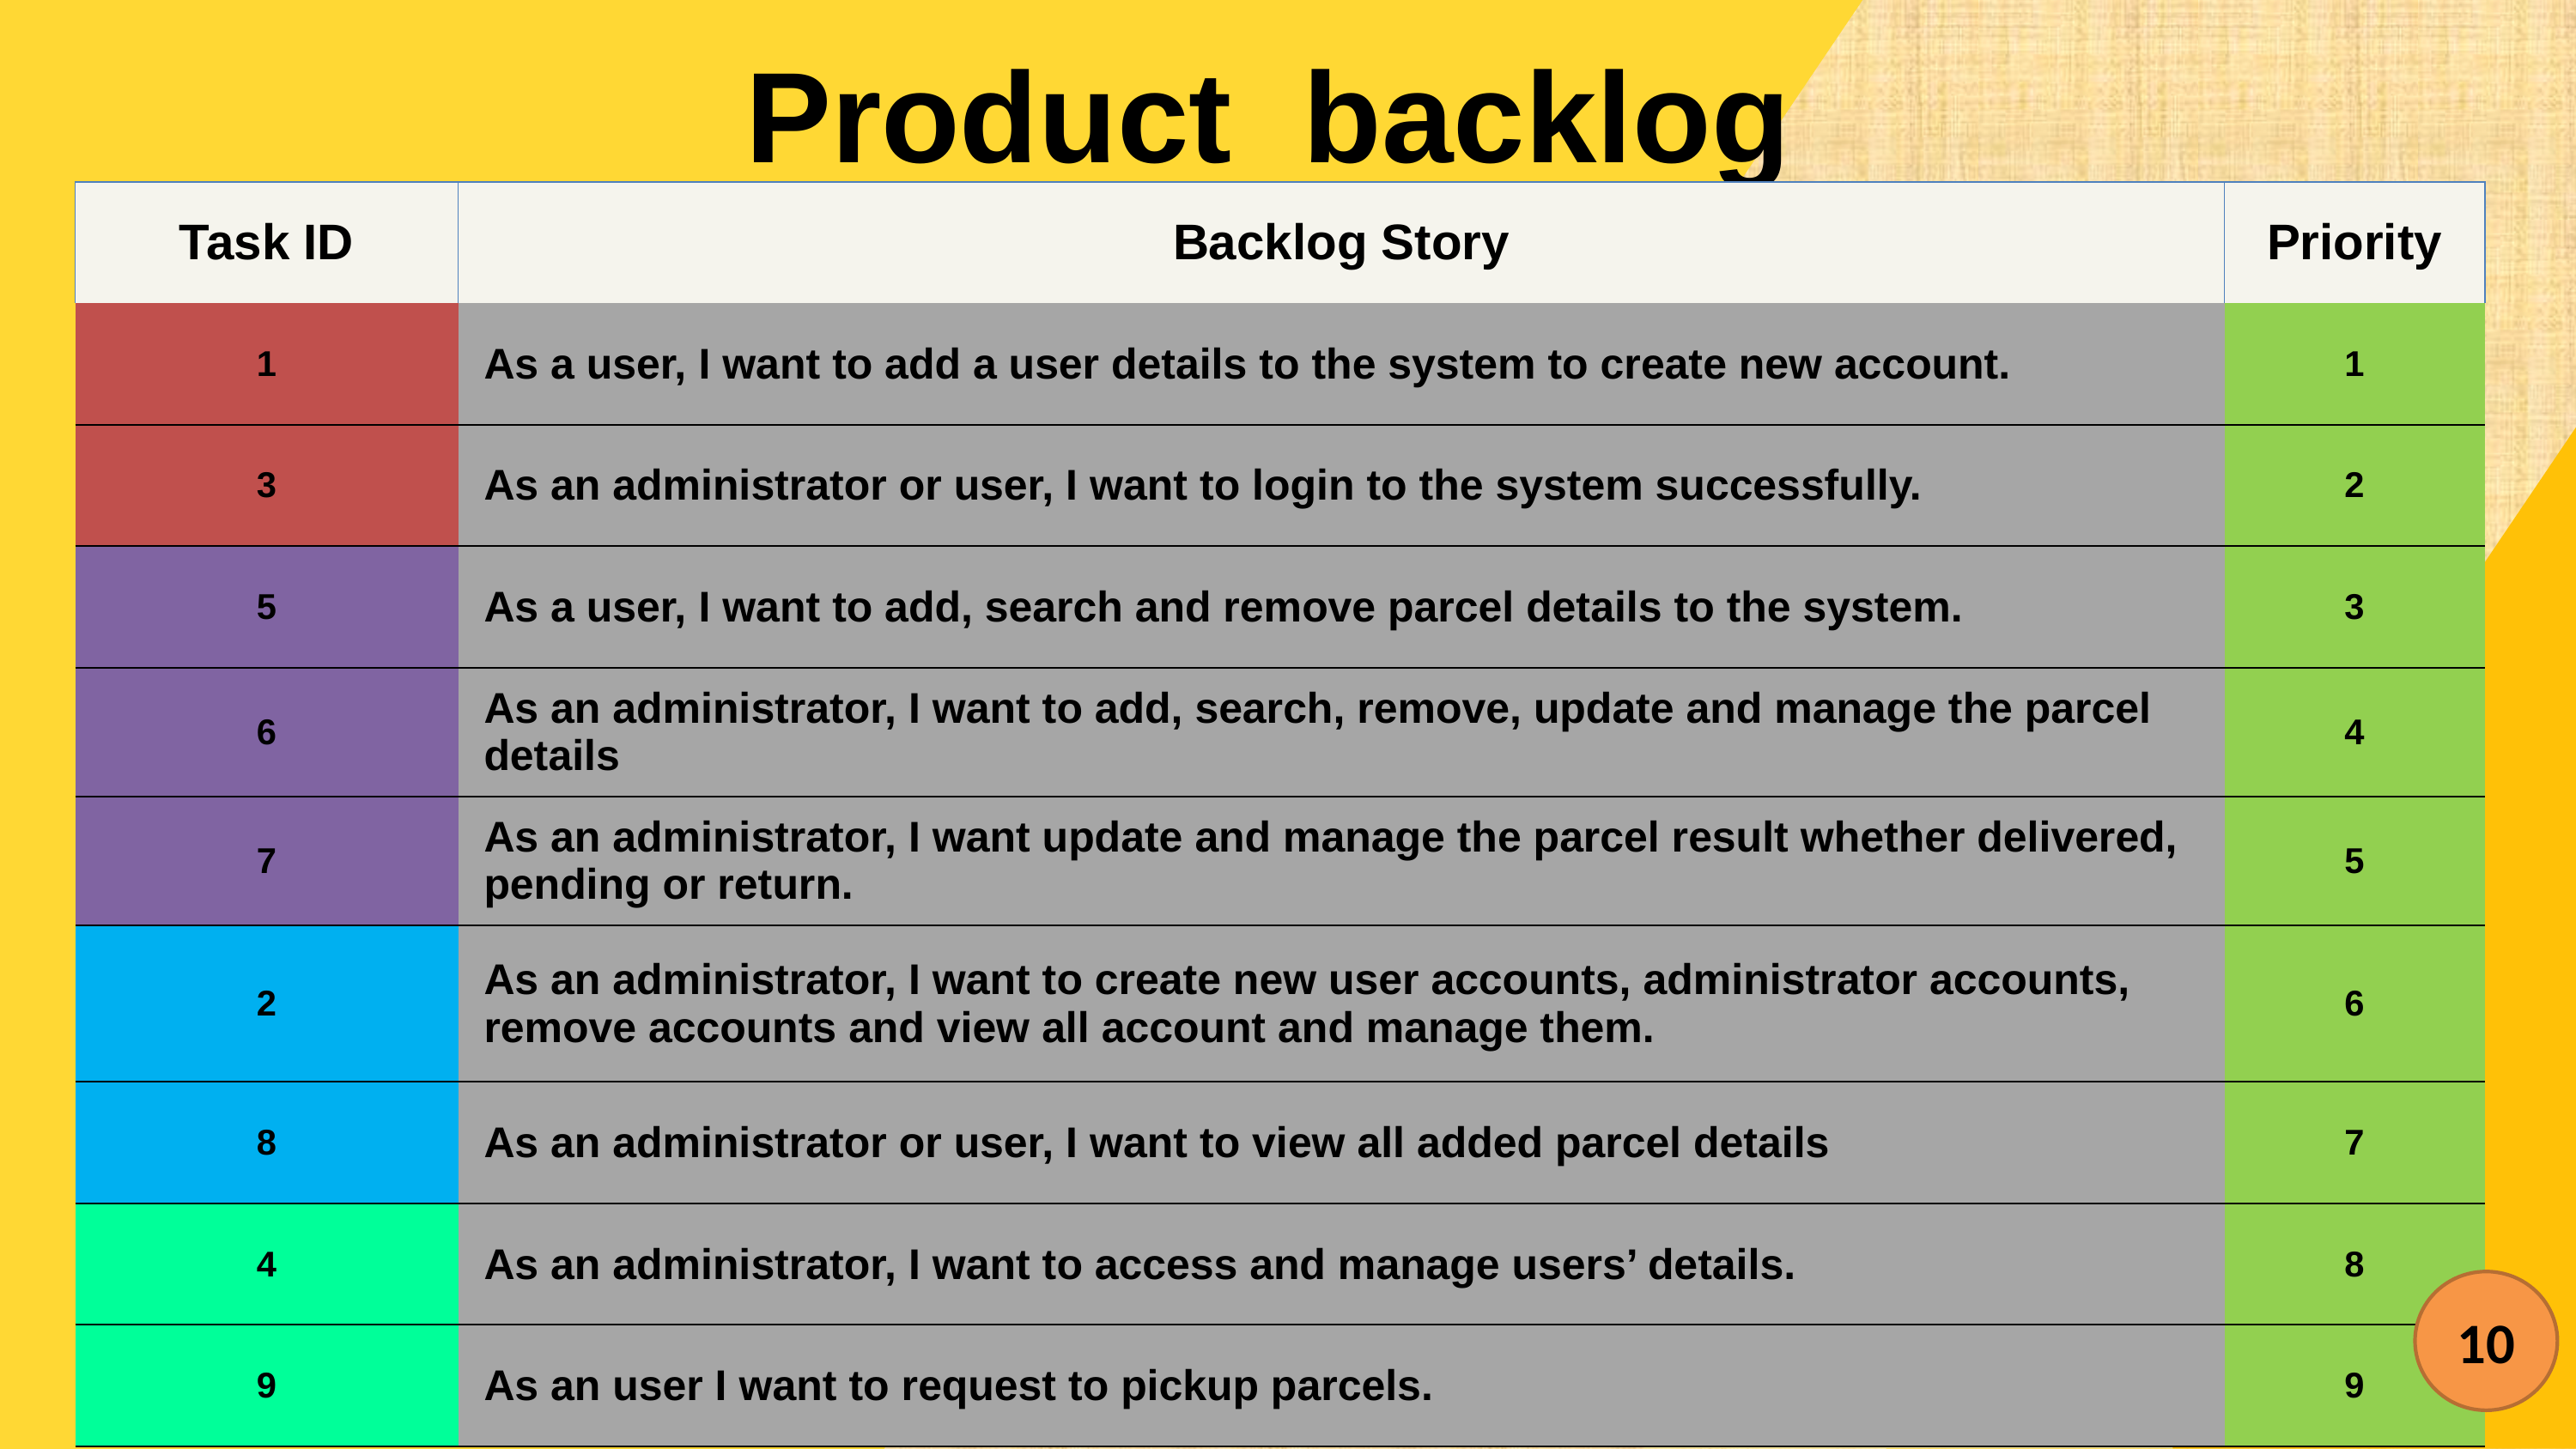

Product  backlog
| Task ID | Backlog Story | Priority |
| --- | --- | --- |
| 1 | As a user, I want to add a user details to the system to create new account. | 1 |
| 3 | As an administrator or user, I want to login to the system successfully. | 2 |
| 5 | As a user, I want to add, search and remove parcel details to the system. | 3 |
| 6 | As an administrator, I want to add, search, remove, update and manage the parcel details | 4 |
| 7 | As an administrator, I want update and manage the parcel result whether delivered, pending or return. | 5 |
| 2 | As an administrator, I want to create new user accounts, administrator accounts, remove accounts and view all account and manage them. | 6 |
| 8 | As an administrator or user, I want to view all added parcel details | 7 |
| 4 | As an administrator, I want to access and manage users’ details. | 8 |
| 9 | As an user I want to request to pickup parcels. | 9 |

10